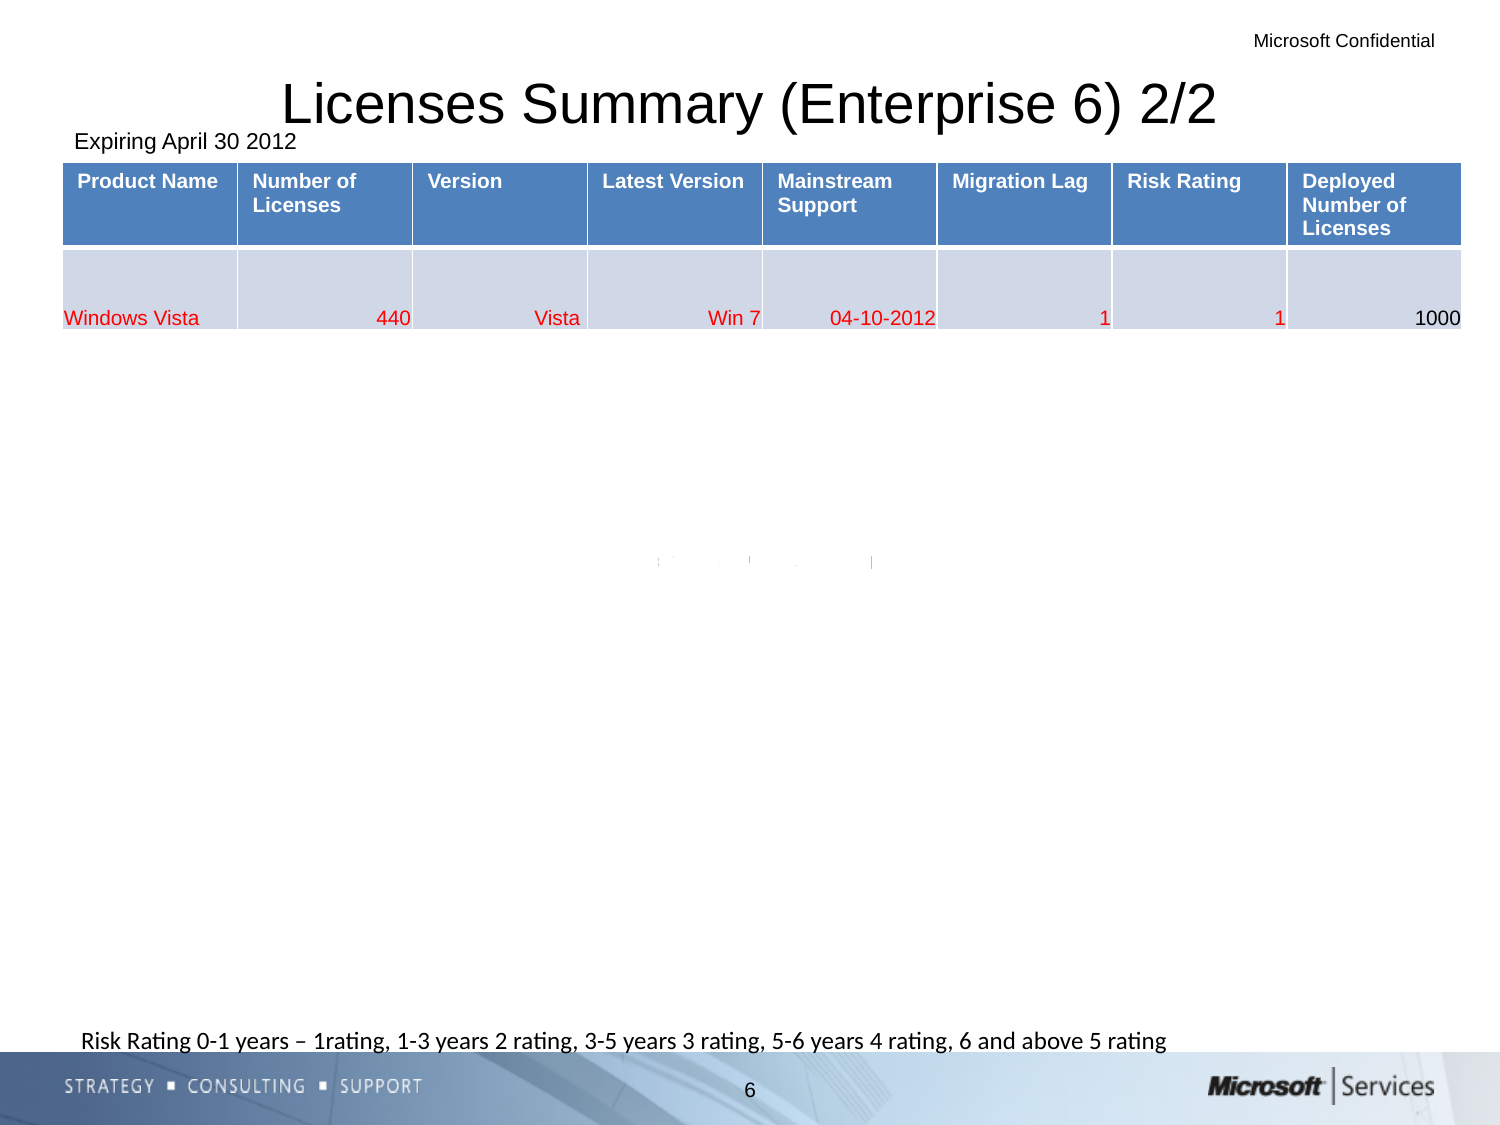

# Licenses Summary (Enterprise 6) 2/2
Expiring April 30 2012
| Product Name | Number of Licenses | Version | Latest Version | Mainstream Support | Migration Lag | Risk Rating | Deployed Number of Licenses |
| --- | --- | --- | --- | --- | --- | --- | --- |
| Windows Vista | 440 | Vista | Win 7 | 04-10-2012 | 1 | 1 | 1000 |
Risk Rating 0-1 years – 1rating, 1-3 years 2 rating, 3-5 years 3 rating, 5-6 years 4 rating, 6 and above 5 rating